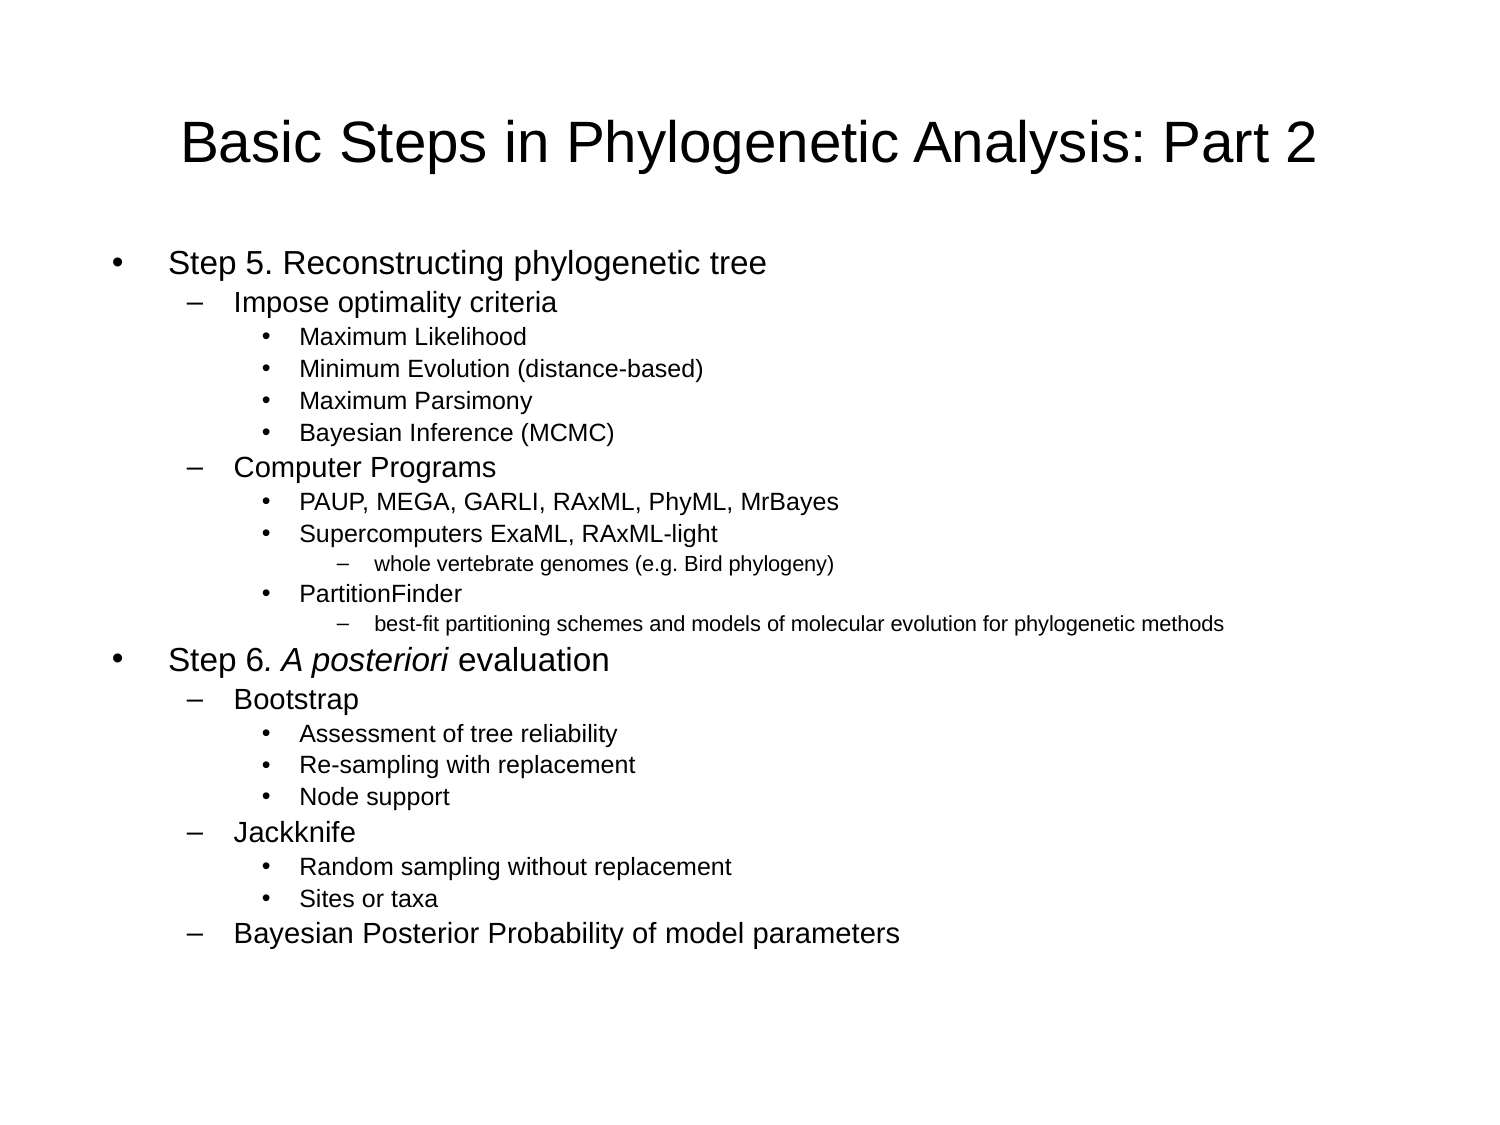

# Basic Steps in Phylogenetic Analysis: Part 2
Step 5. Reconstructing phylogenetic tree
Impose optimality criteria
Maximum Likelihood
Minimum Evolution (distance-based)
Maximum Parsimony
Bayesian Inference (MCMC)
Computer Programs
PAUP, MEGA, GARLI, RAxML, PhyML, MrBayes
Supercomputers ExaML, RAxML-light
whole vertebrate genomes (e.g. Bird phylogeny)
PartitionFinder
best-fit partitioning schemes and models of molecular evolution for phylogenetic methods
Step 6. A posteriori evaluation
Bootstrap
Assessment of tree reliability
Re-sampling with replacement
Node support
Jackknife
Random sampling without replacement
Sites or taxa
Bayesian Posterior Probability of model parameters